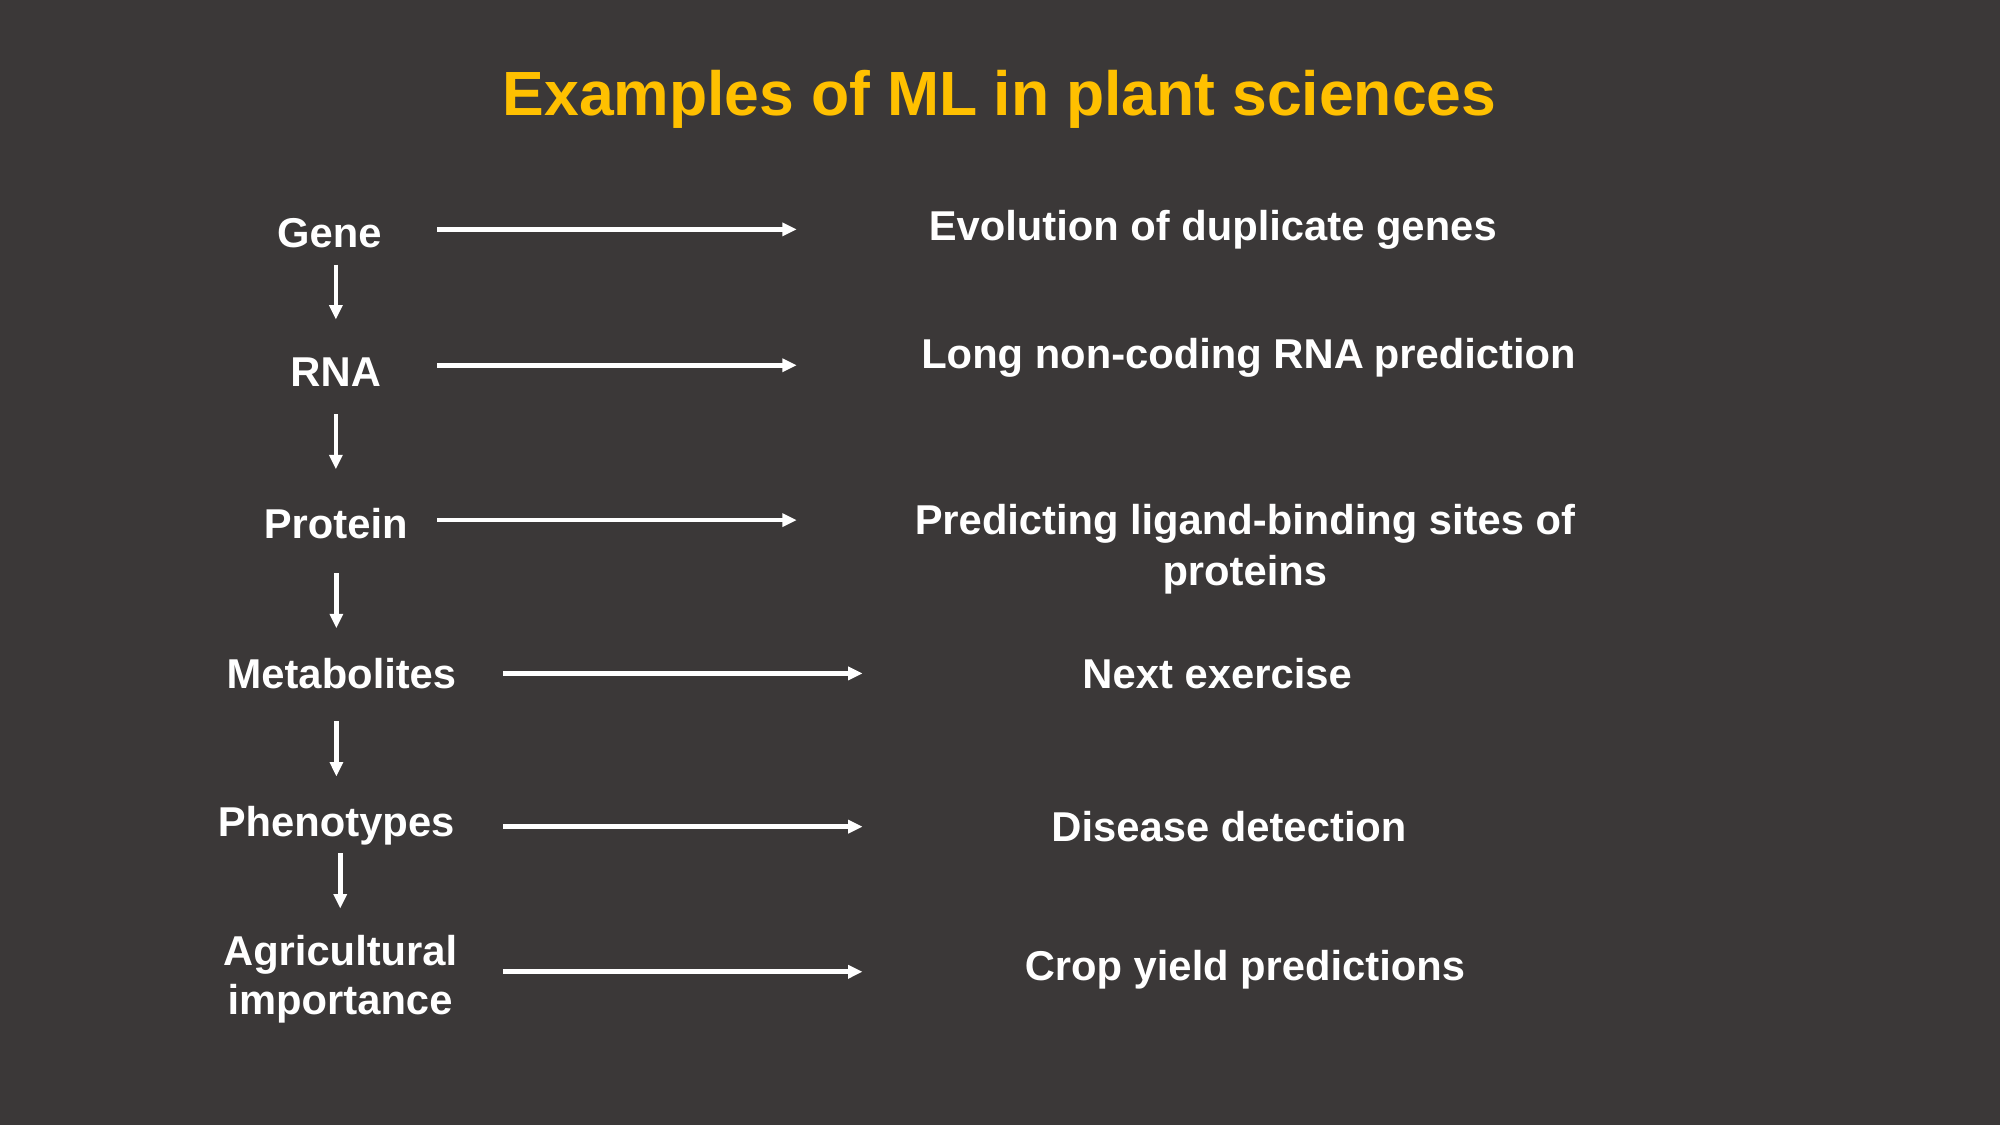

# Examples of ML in plant sciences
Evolution of duplicate genes
Gene
Long non-coding RNA prediction
RNA
Predicting ligand-binding sites of proteins
Protein
Metabolites
Next exercise
Phenotypes
Disease detection
Agricultural importance
Crop yield predictions